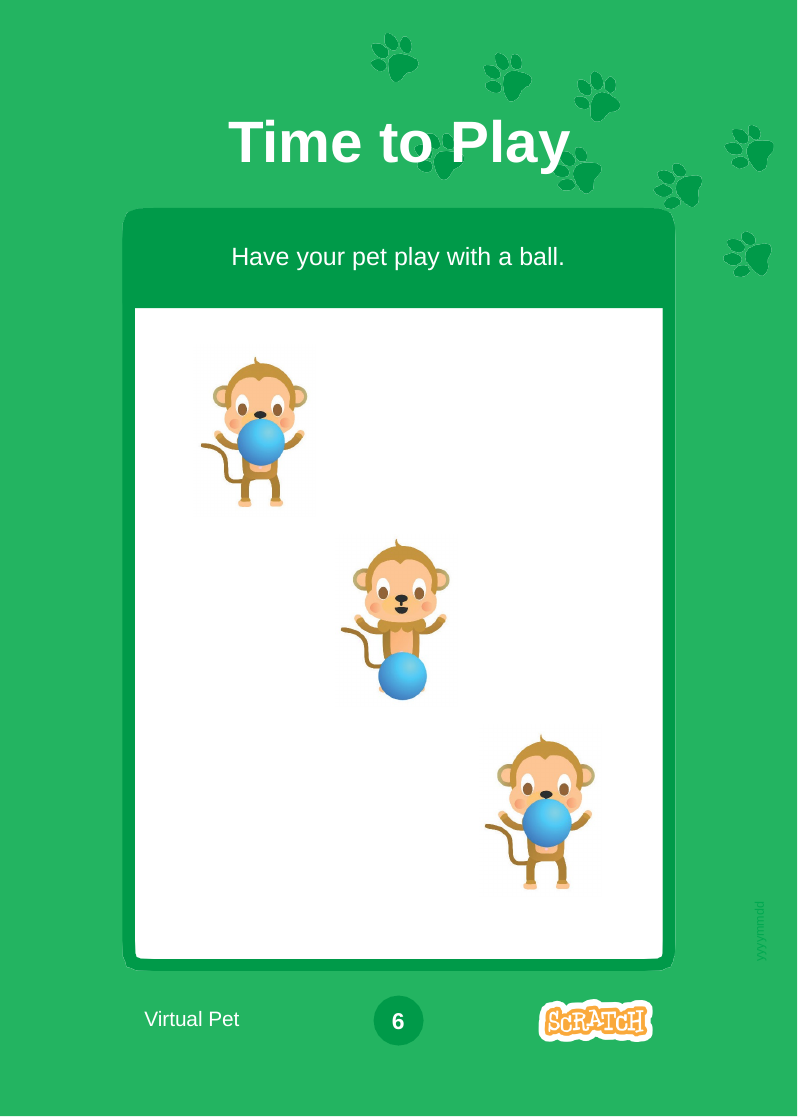

# Time to Play

Have your pet play with a ball.

yyyymmdd

Virtual Pet
6